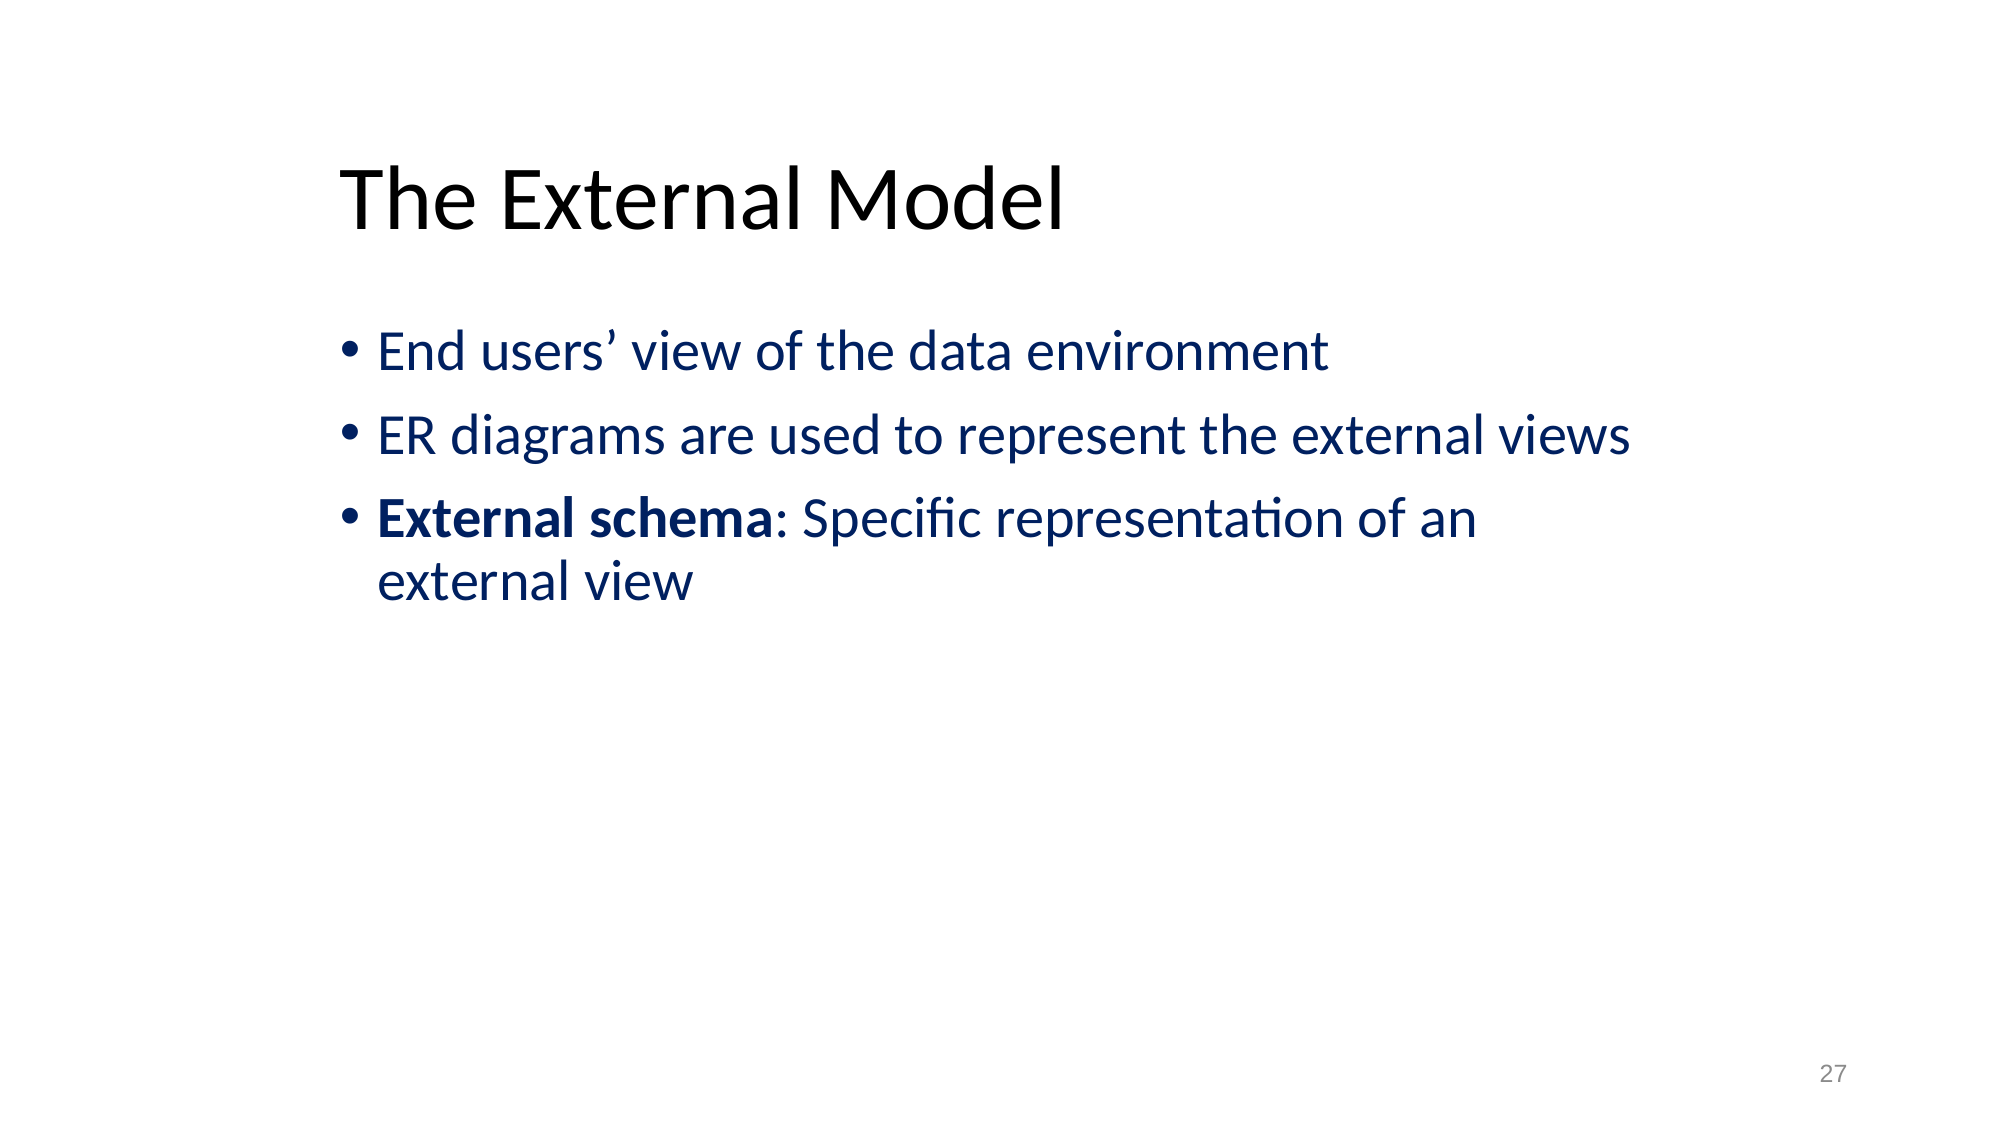

# The External Model
End users’ view of the data environment
ER diagrams are used to represent the external views
External schema: Specific representation of an external view

27